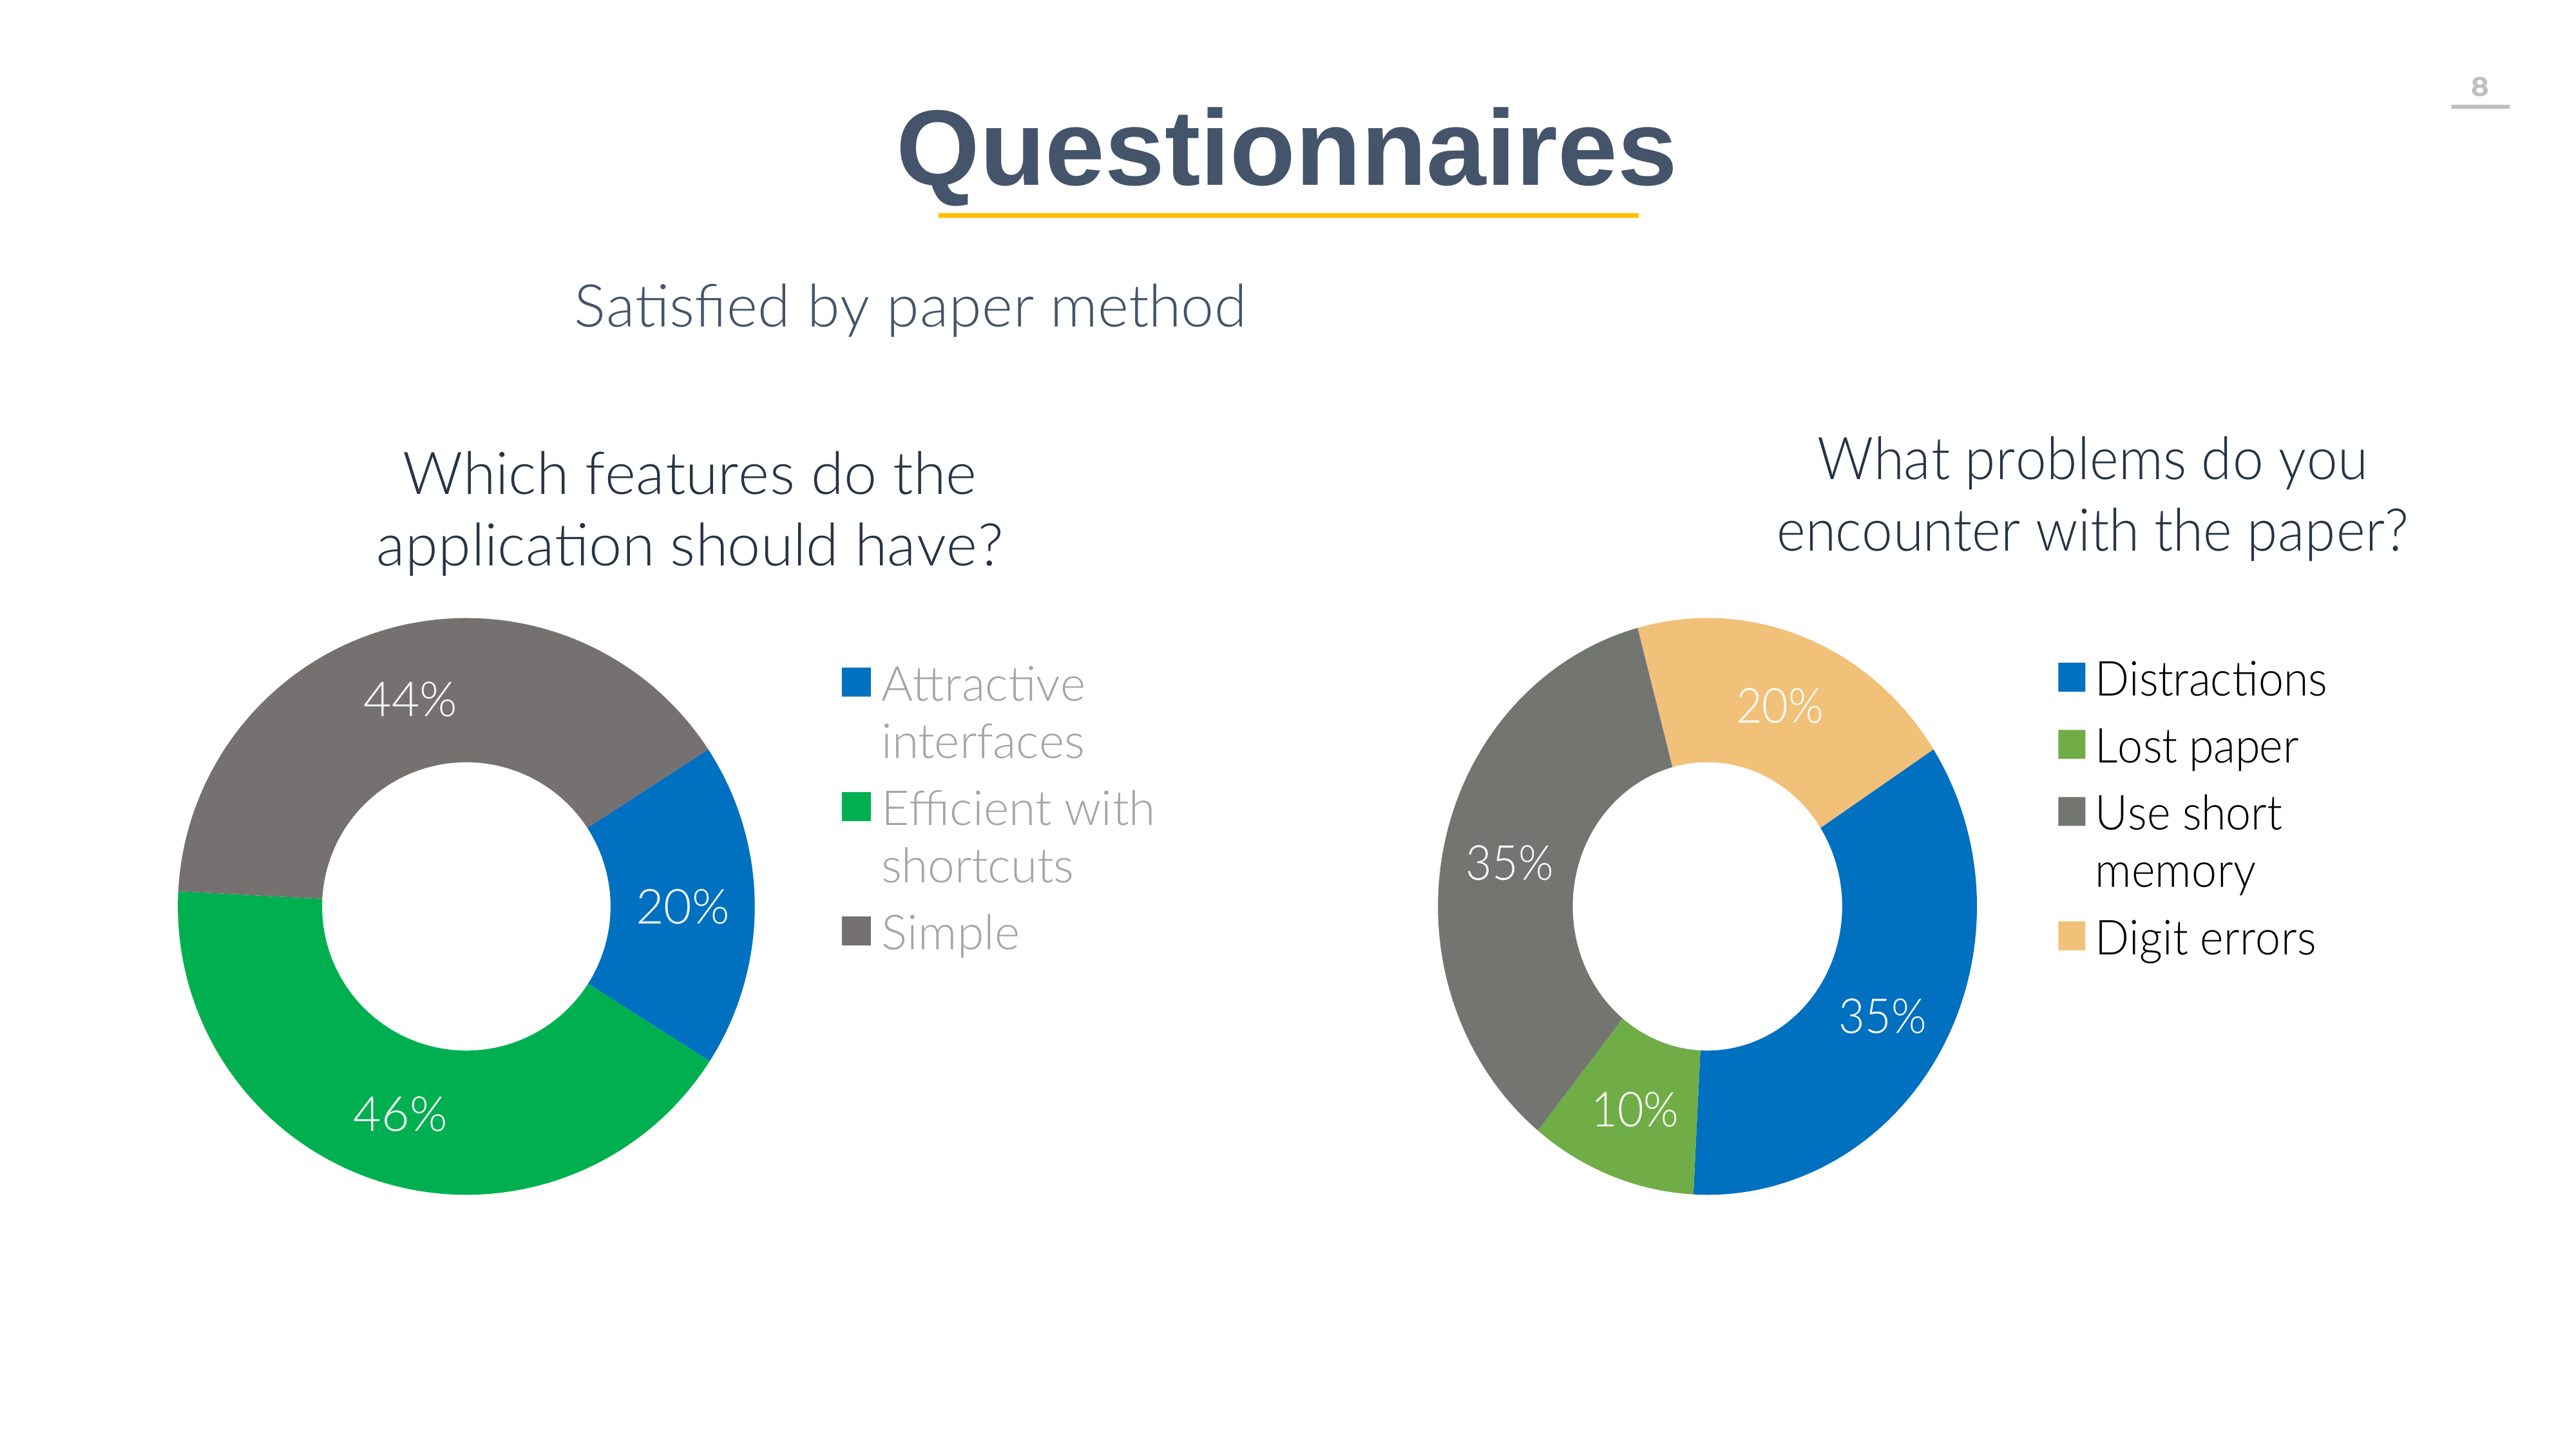

Questionnaires

### Chart: Satisfied by paper method

| Category |
|---|

### Chart: What problems do you encounter with the paper?

| Category | Sales |
|---|---|
| Distractions | 0.35 |
| Lost paper | 0.1 |
| Use short memory | 0.35 |
| Digit errors | 0.2 |

### Chart: Which features do the application should have?

| Category | Sales |
|---|---|
| Attractive interfaces | 0.2 |
| Efficient with shortcuts | 0.46 |
| Simple | 0.44 |